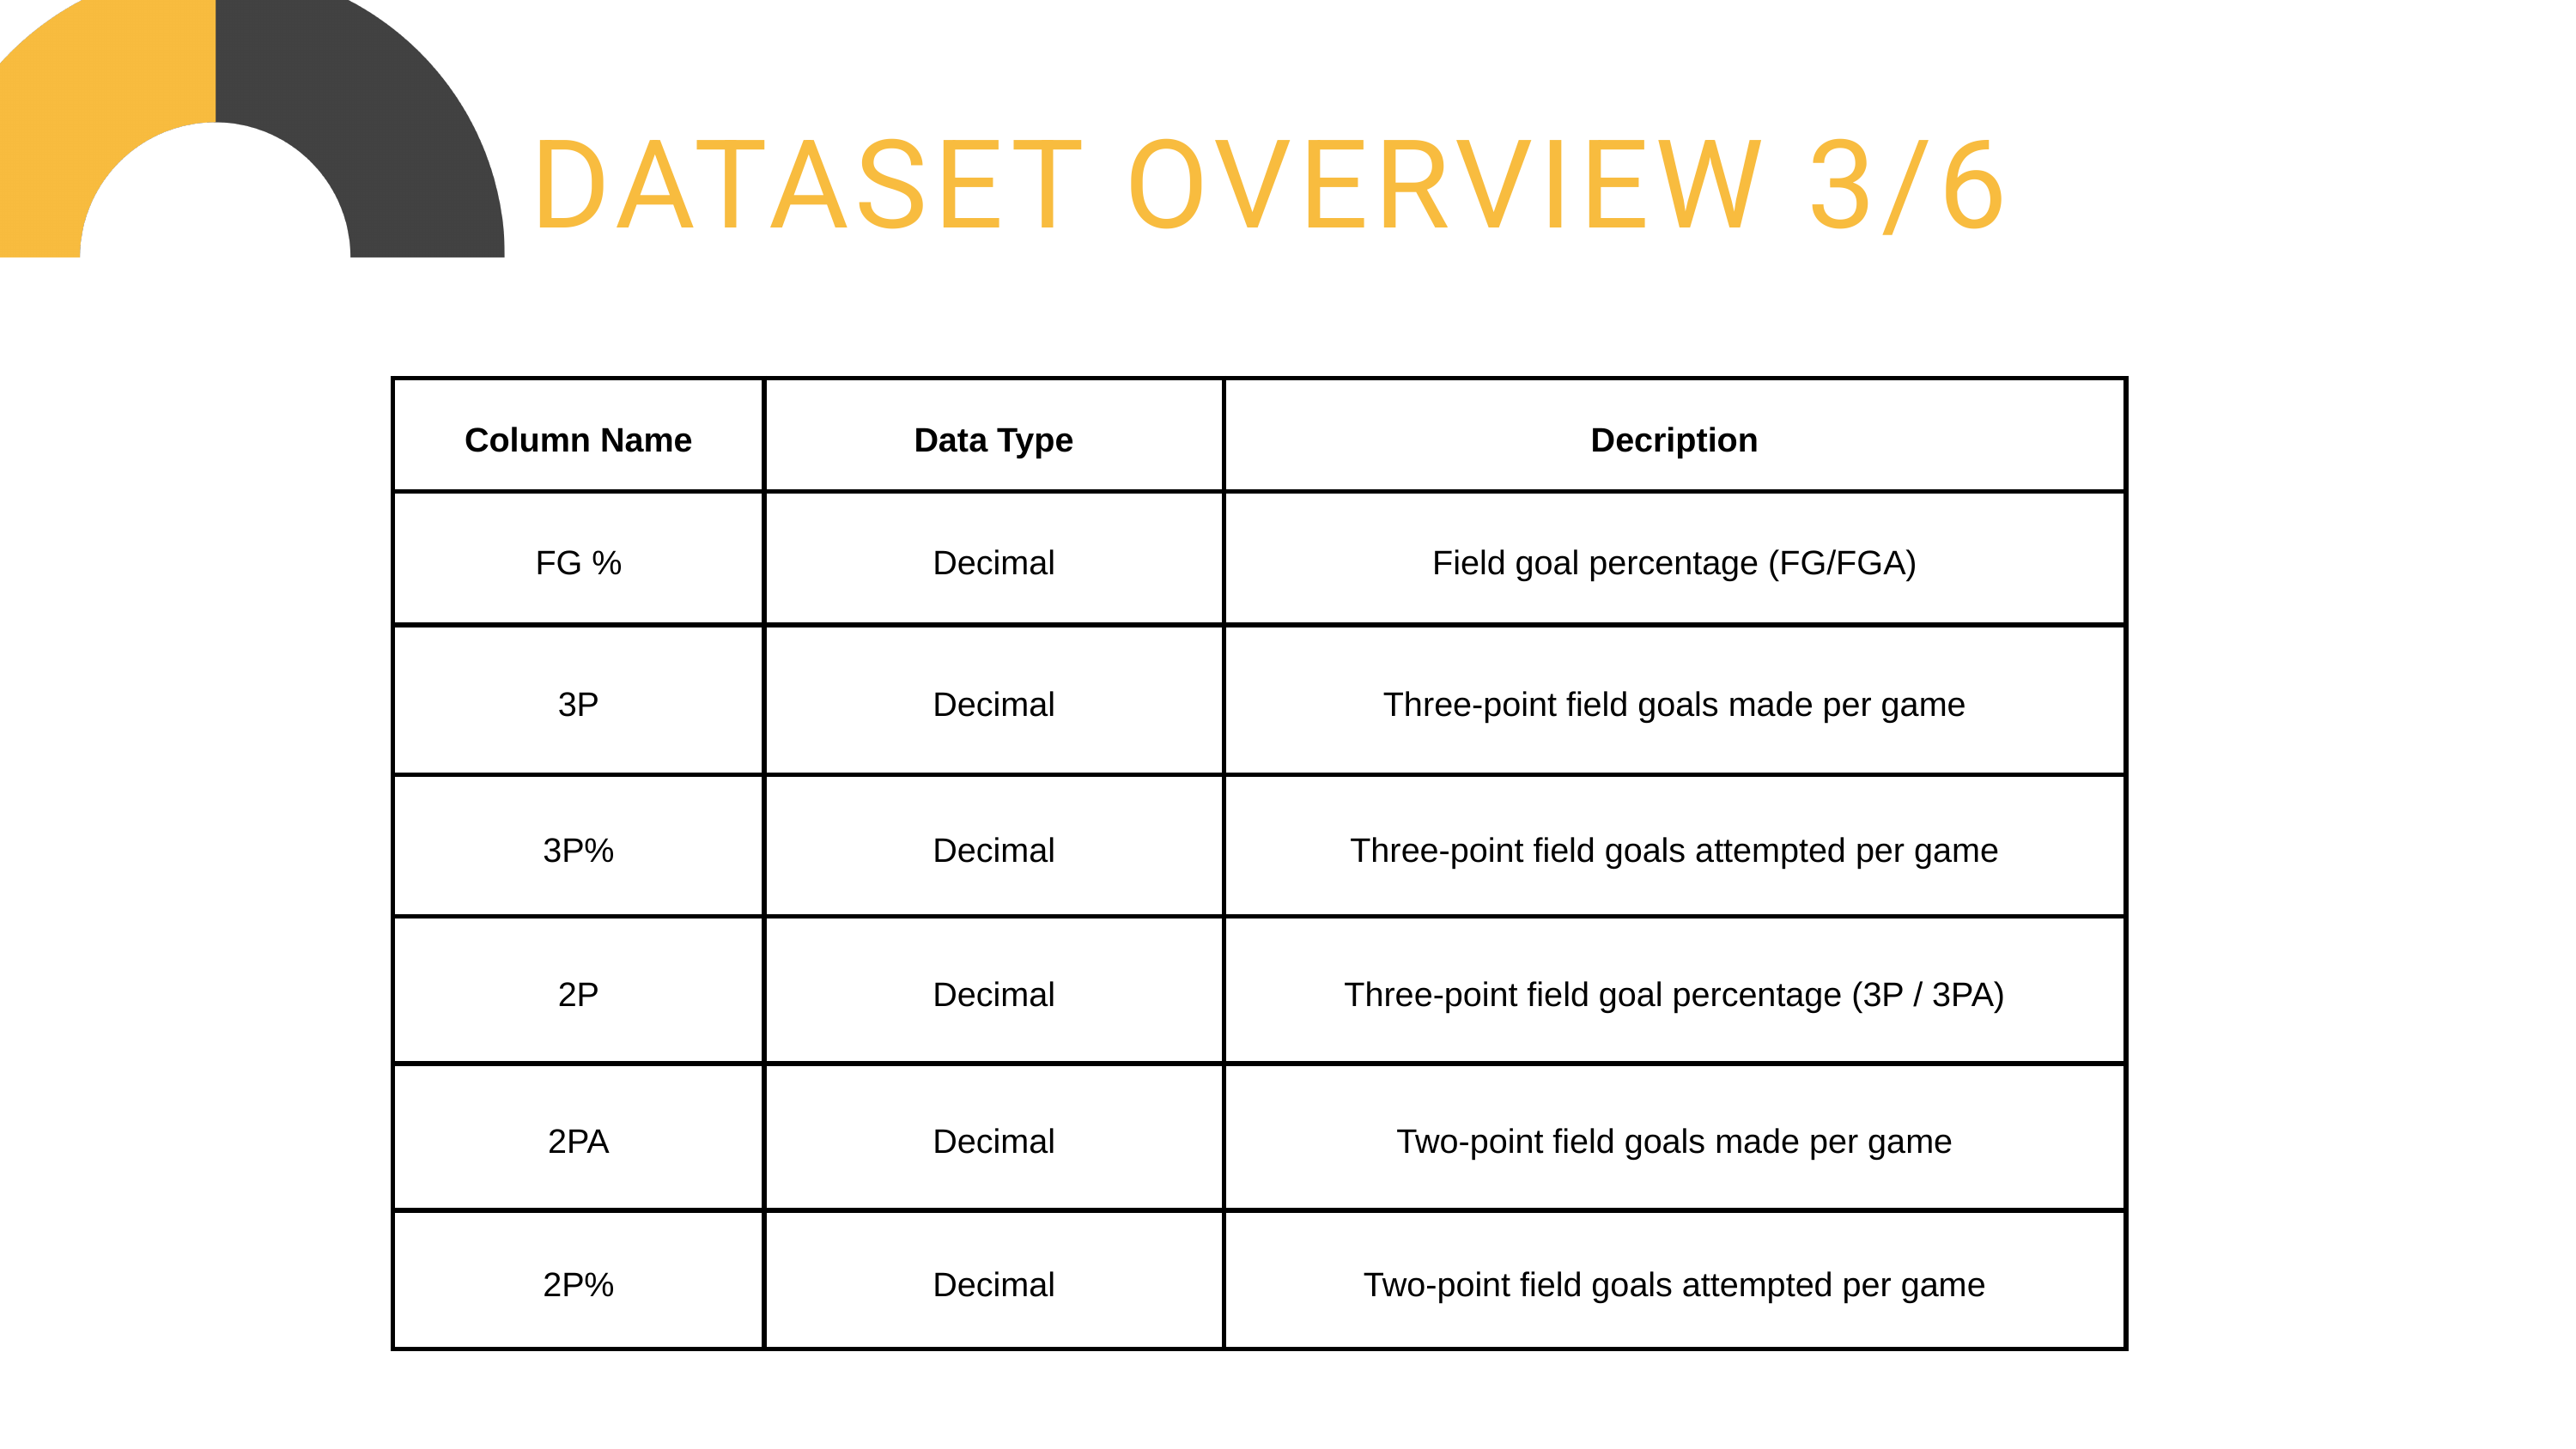

DATASET OVERVIEW 3/6
| Column Name | Data Type | Decription |
| --- | --- | --- |
| FG % | Decimal | Field goal percentage (FG/FGA) |
| 3P | Decimal | Three-point field goals made per game |
| 3P% | Decimal | Three-point field goals attempted per game |
| 2P | Decimal | Three-point field goal percentage (3P / 3PA) |
| 2PA | Decimal | Two-point field goals made per game |
| 2P% | Decimal | Two-point field goals attempted per game |